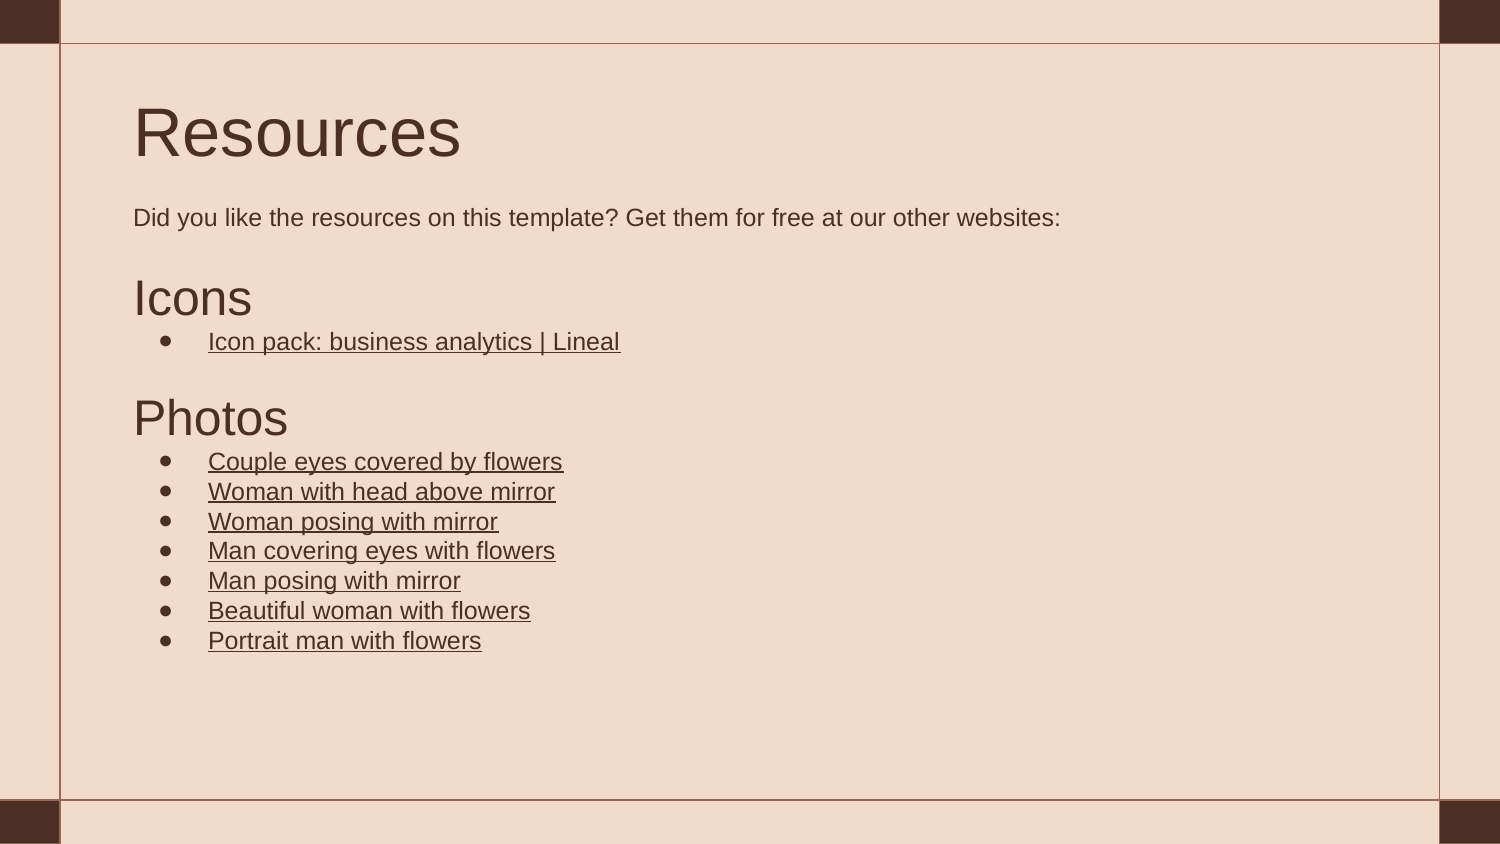

# Resources
Did you like the resources on this template? Get them for free at our other websites:
Icons
Icon pack: business analytics | Lineal

Photos
Couple eyes covered by flowers
Woman with head above mirror
Woman posing with mirror
Man covering eyes with flowers
Man posing with mirror
Beautiful woman with flowers
Portrait man with flowers